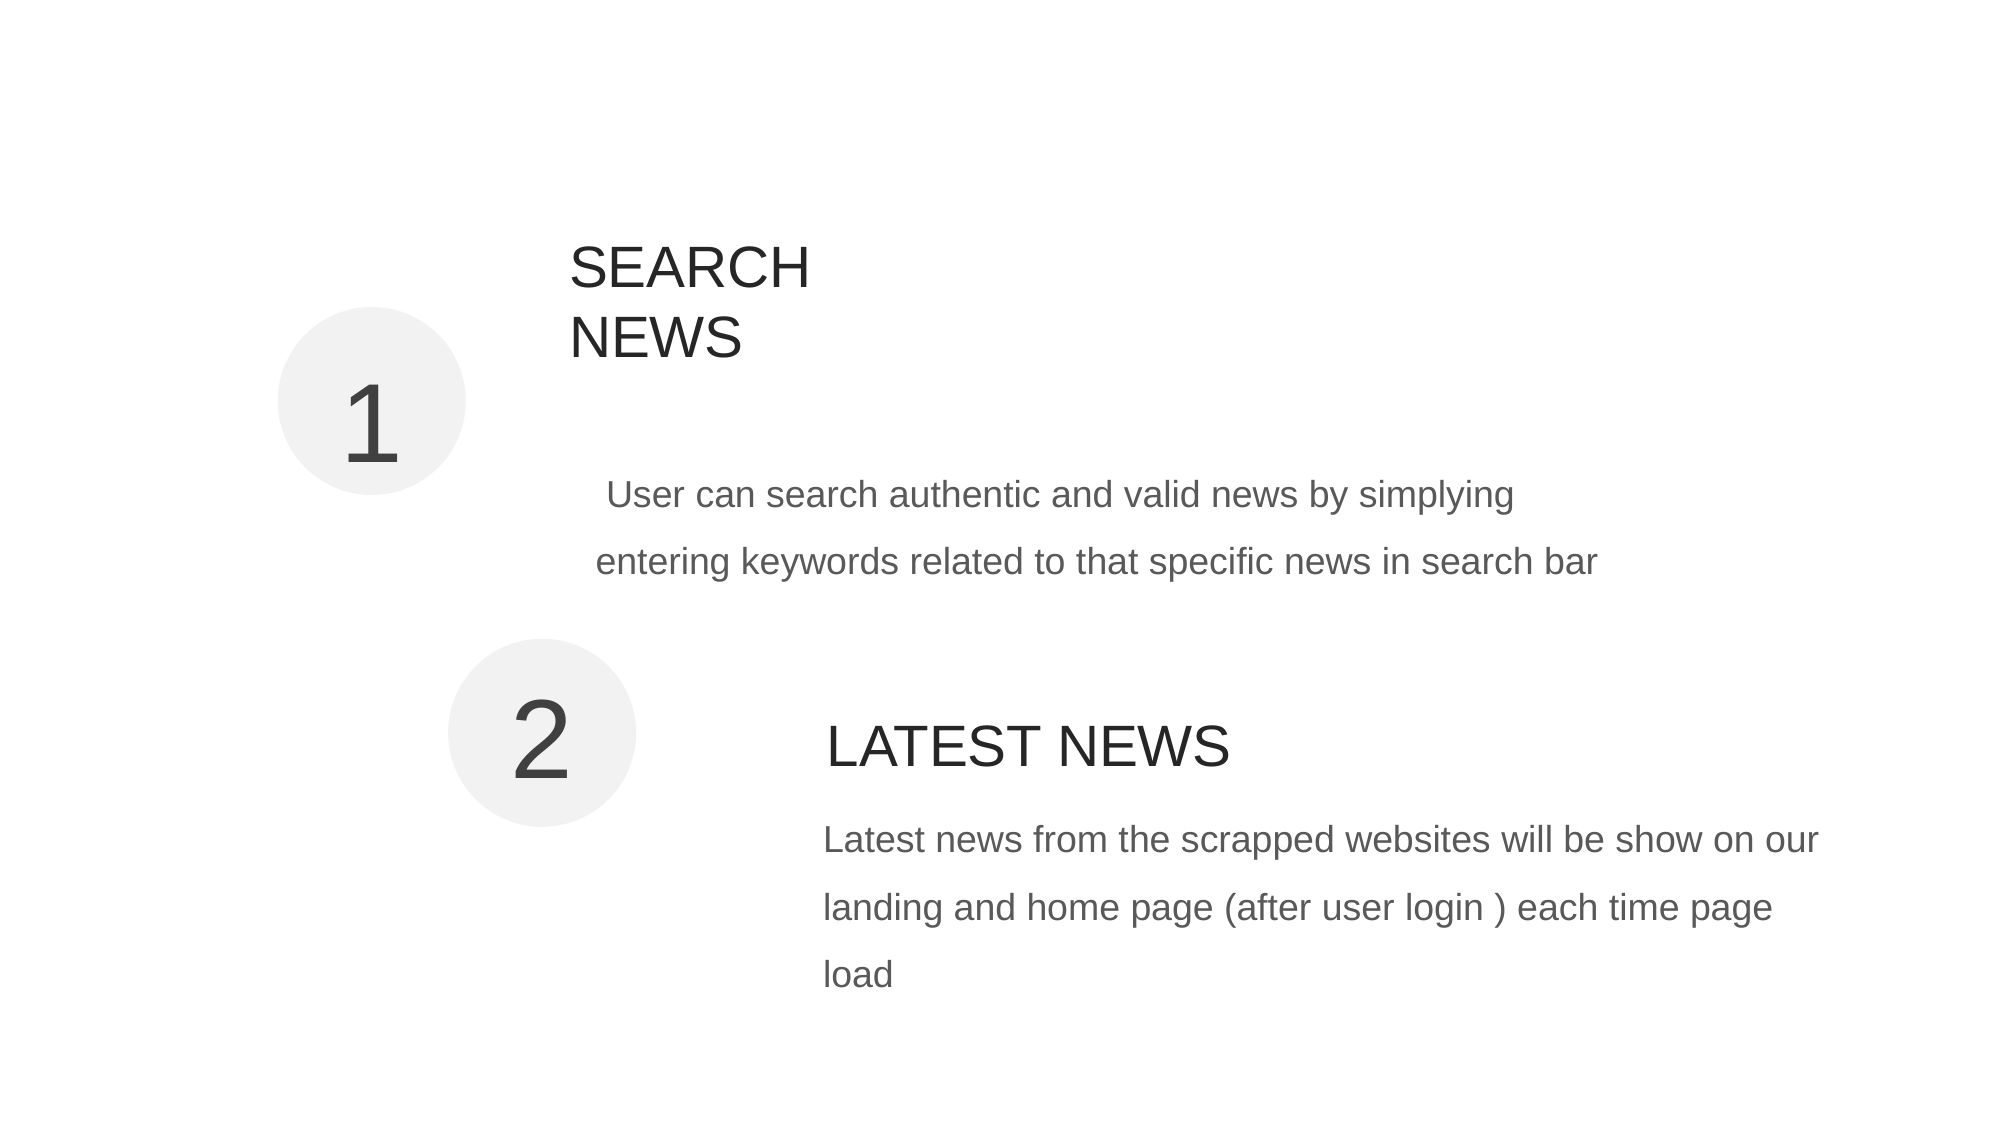

SEARCH NEWS
 User can search authentic and valid news by simplying entering keywords related to that specific news in search bar
1

2

LATEST NEWS
Latest news from the scrapped websites will be show on our landing and home page (after user login ) each time page load